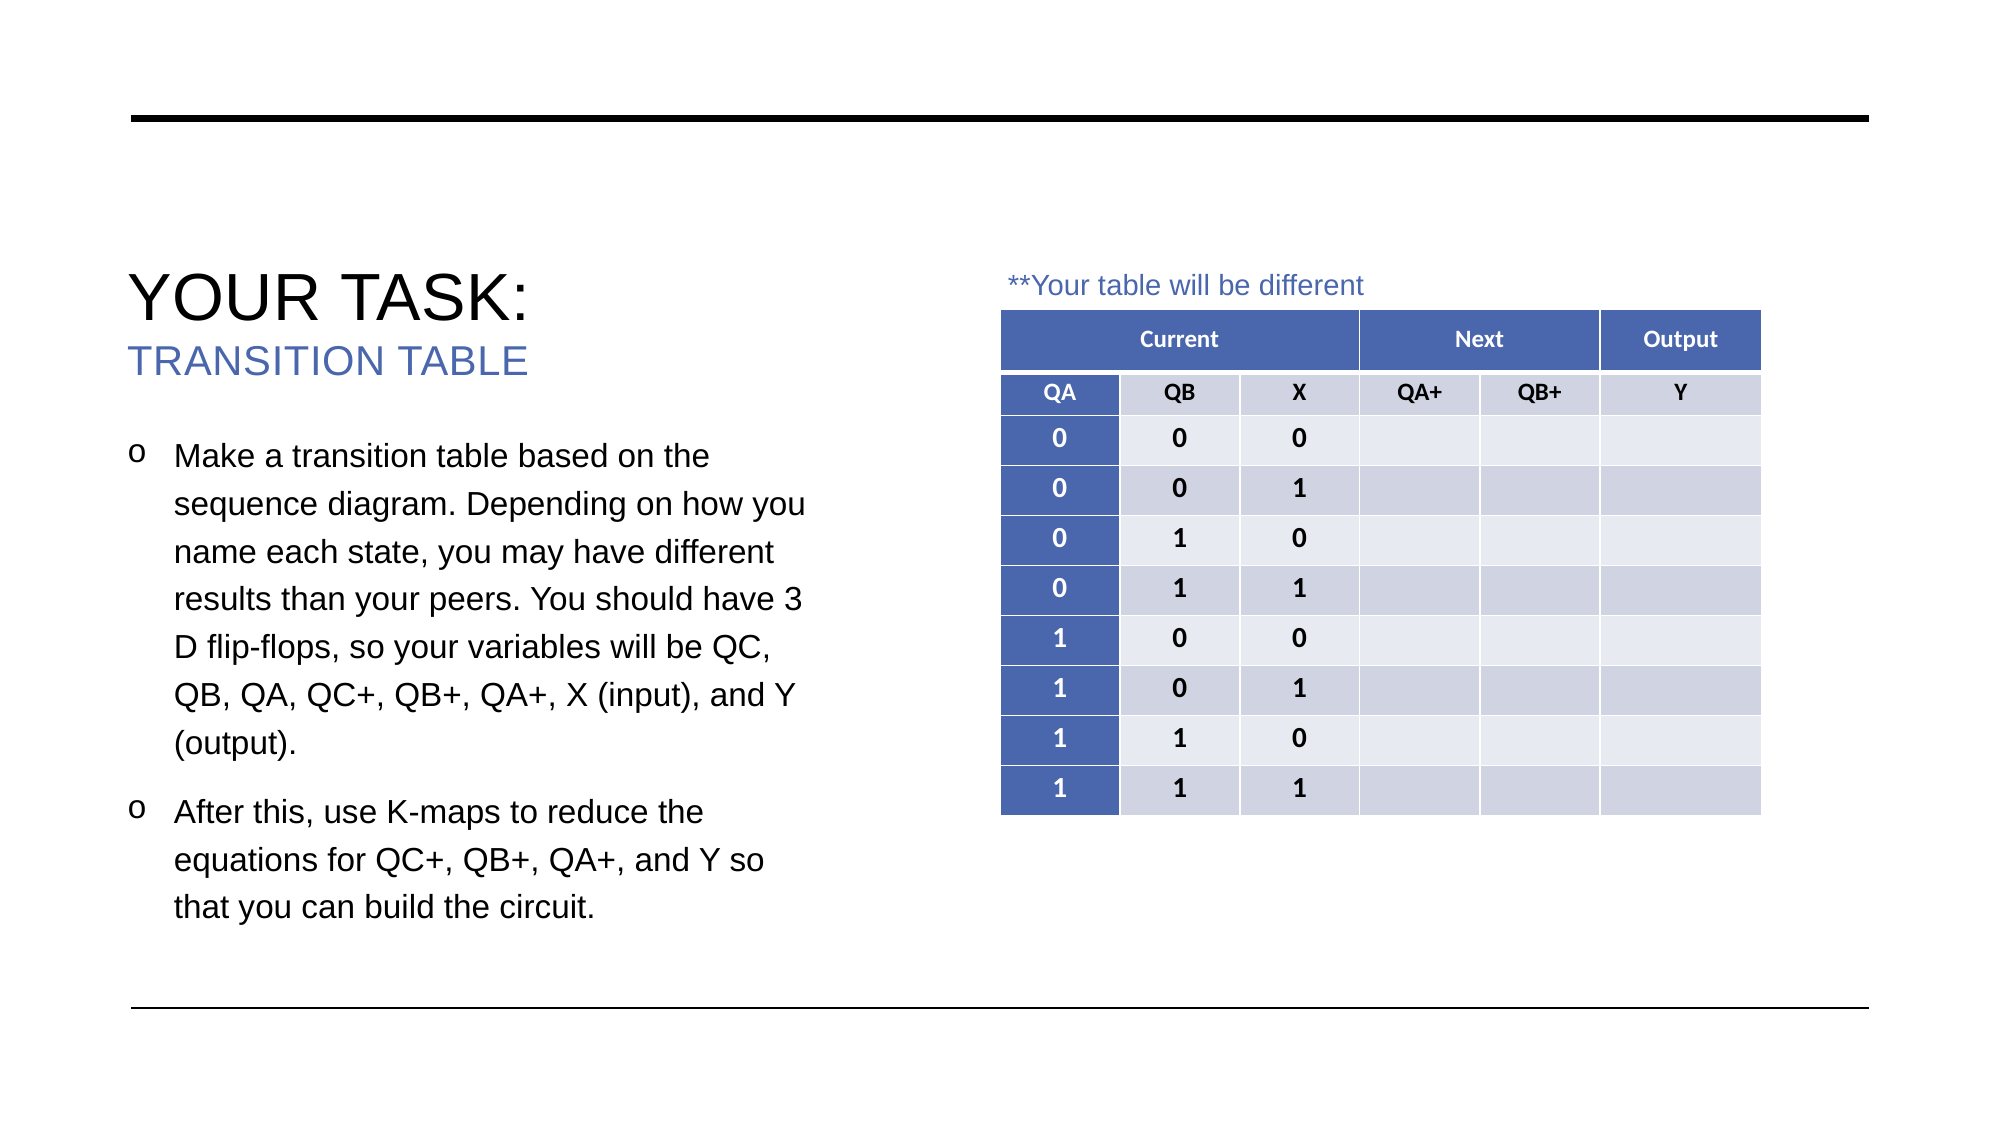

# Your Task: TRANSITION TABLE
**Your table will be different
| Current |  |  | Next |  | Output |
| --- | --- | --- | --- | --- | --- |
| QA | QB | X | QA+ | QB+ | Y |
| 0 | 0 | 0 |  |  |  |
| 0 | 0 | 1 |  |  |  |
| 0 | 1 | 0 |  |  |  |
| 0 | 1 | 1 |  |  |  |
| 1 | 0 | 0 |  |  |  |
| 1 | 0 | 1 |  |  |  |
| 1 | 1 | 0 |  |  |  |
| 1 | 1 | 1 |  |  |  |
Make a transition table based on the sequence diagram. Depending on how you name each state, you may have different results than your peers. You should have 3 D flip-flops, so your variables will be QC, QB, QA, QC+, QB+, QA+, X (input), and Y (output).
After this, use K-maps to reduce the equations for QC+, QB+, QA+, and Y so that you can build the circuit.